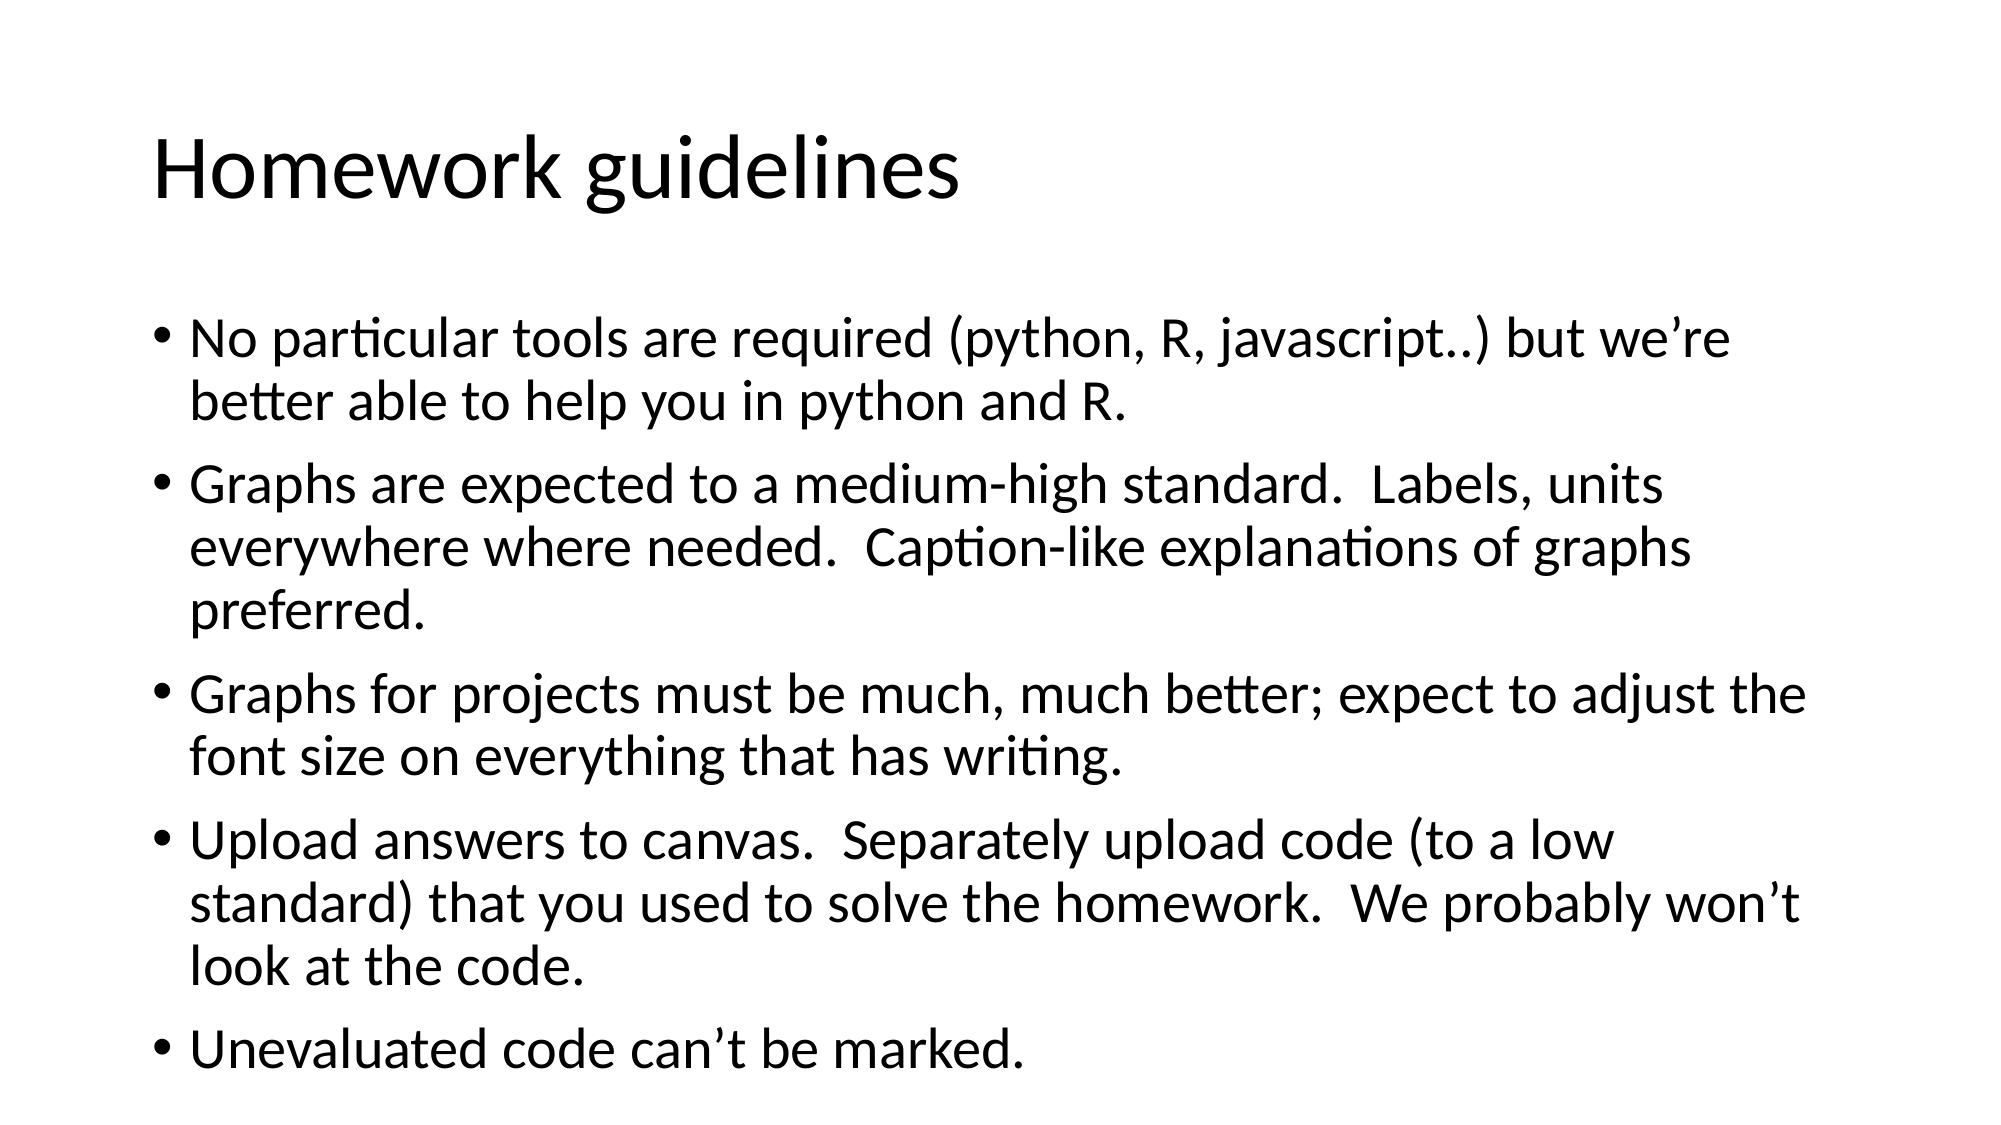

# Homework guidelines
No particular tools are required (python, R, javascript..) but we’re better able to help you in python and R.
Graphs are expected to a medium-high standard.  Labels, units  everywhere where needed.  Caption-like explanations of graphs preferred.
Graphs for projects must be much, much better; expect to adjust the font size on everything that has writing.
Upload answers to canvas.  Separately upload code (to a low standard) that you used to solve the homework.  We probably won’t look at the code.
Unevaluated code can’t be marked.